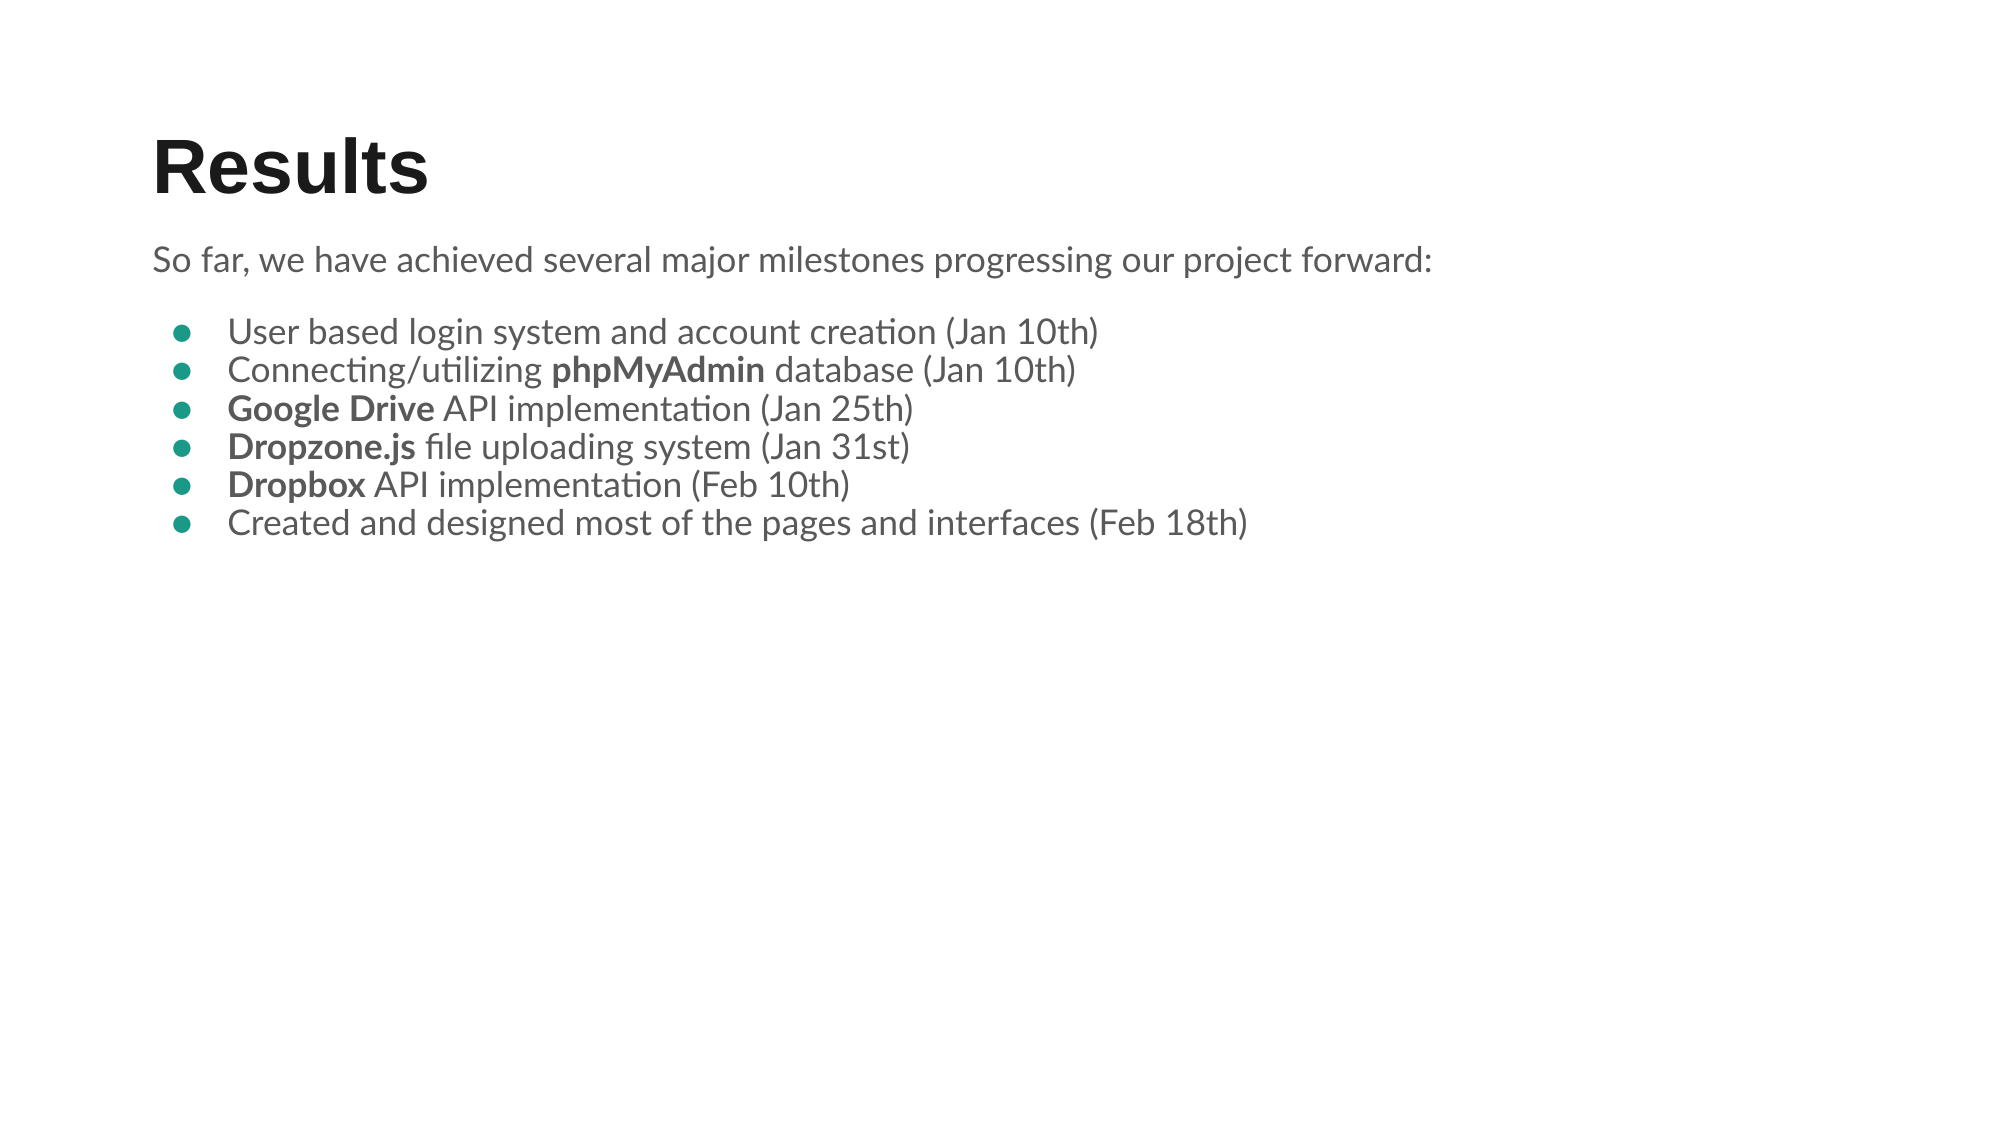

# Results
So far, we have achieved several major milestones progressing our project forward:
User based login system and account creation (Jan 10th)
Connecting/utilizing phpMyAdmin database (Jan 10th)
Google Drive API implementation (Jan 25th)
Dropzone.js file uploading system (Jan 31st)
Dropbox API implementation (Feb 10th)
Created and designed most of the pages and interfaces (Feb 18th)